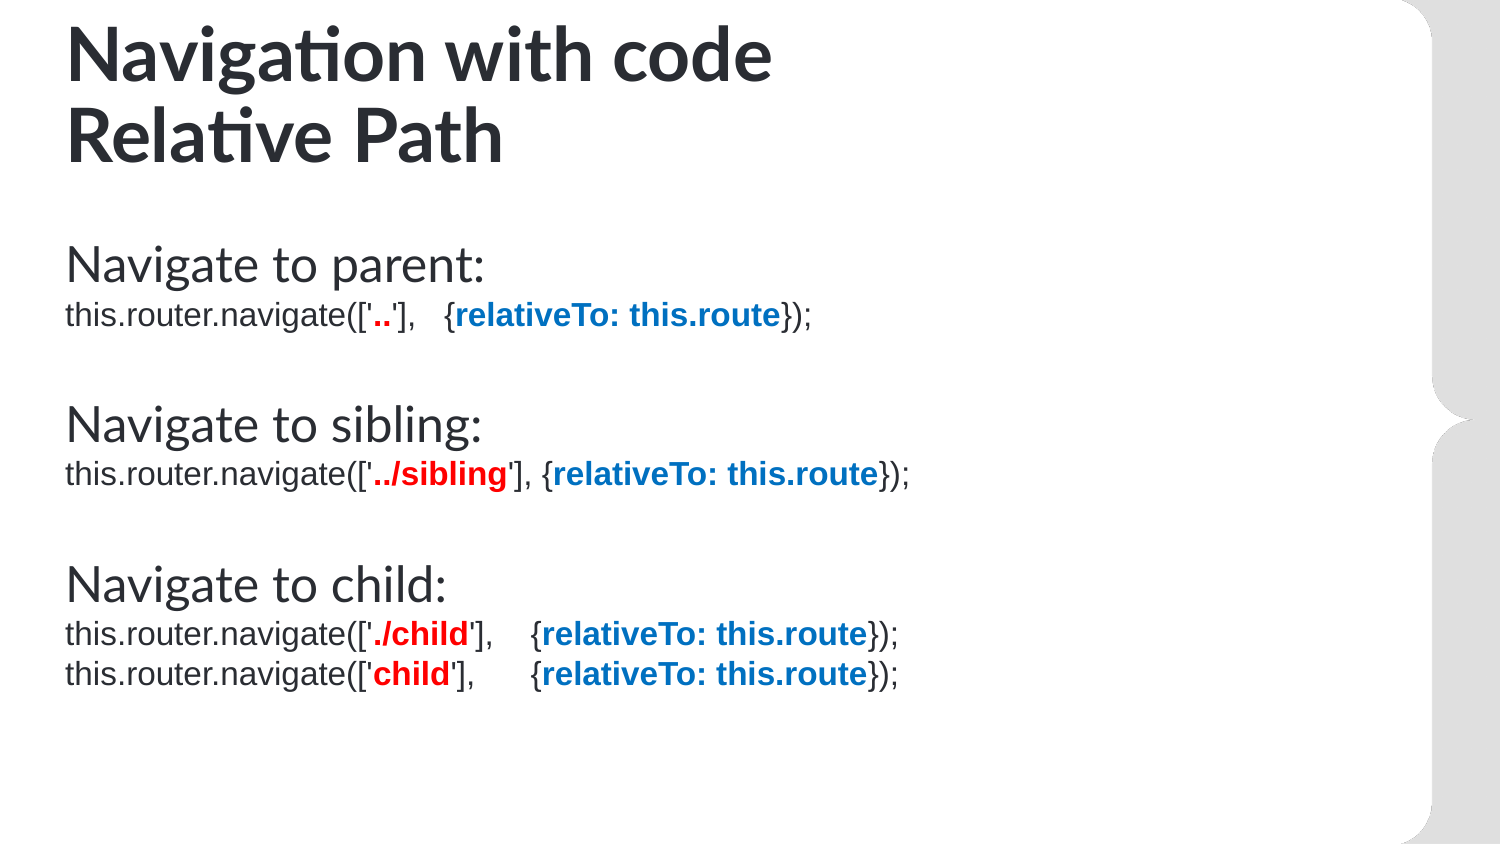

# Navigation with code Relative Path
Navigate to parent:
this.router.navigate(['..'],   {relativeTo: this.route});

Navigate to sibling:
this.router.navigate(['../sibling'], {relativeTo: this.route});

Navigate to child:
this.router.navigate(['./child'],    {relativeTo: this.route});
this.router.navigate(['child'],      {relativeTo: this.route});